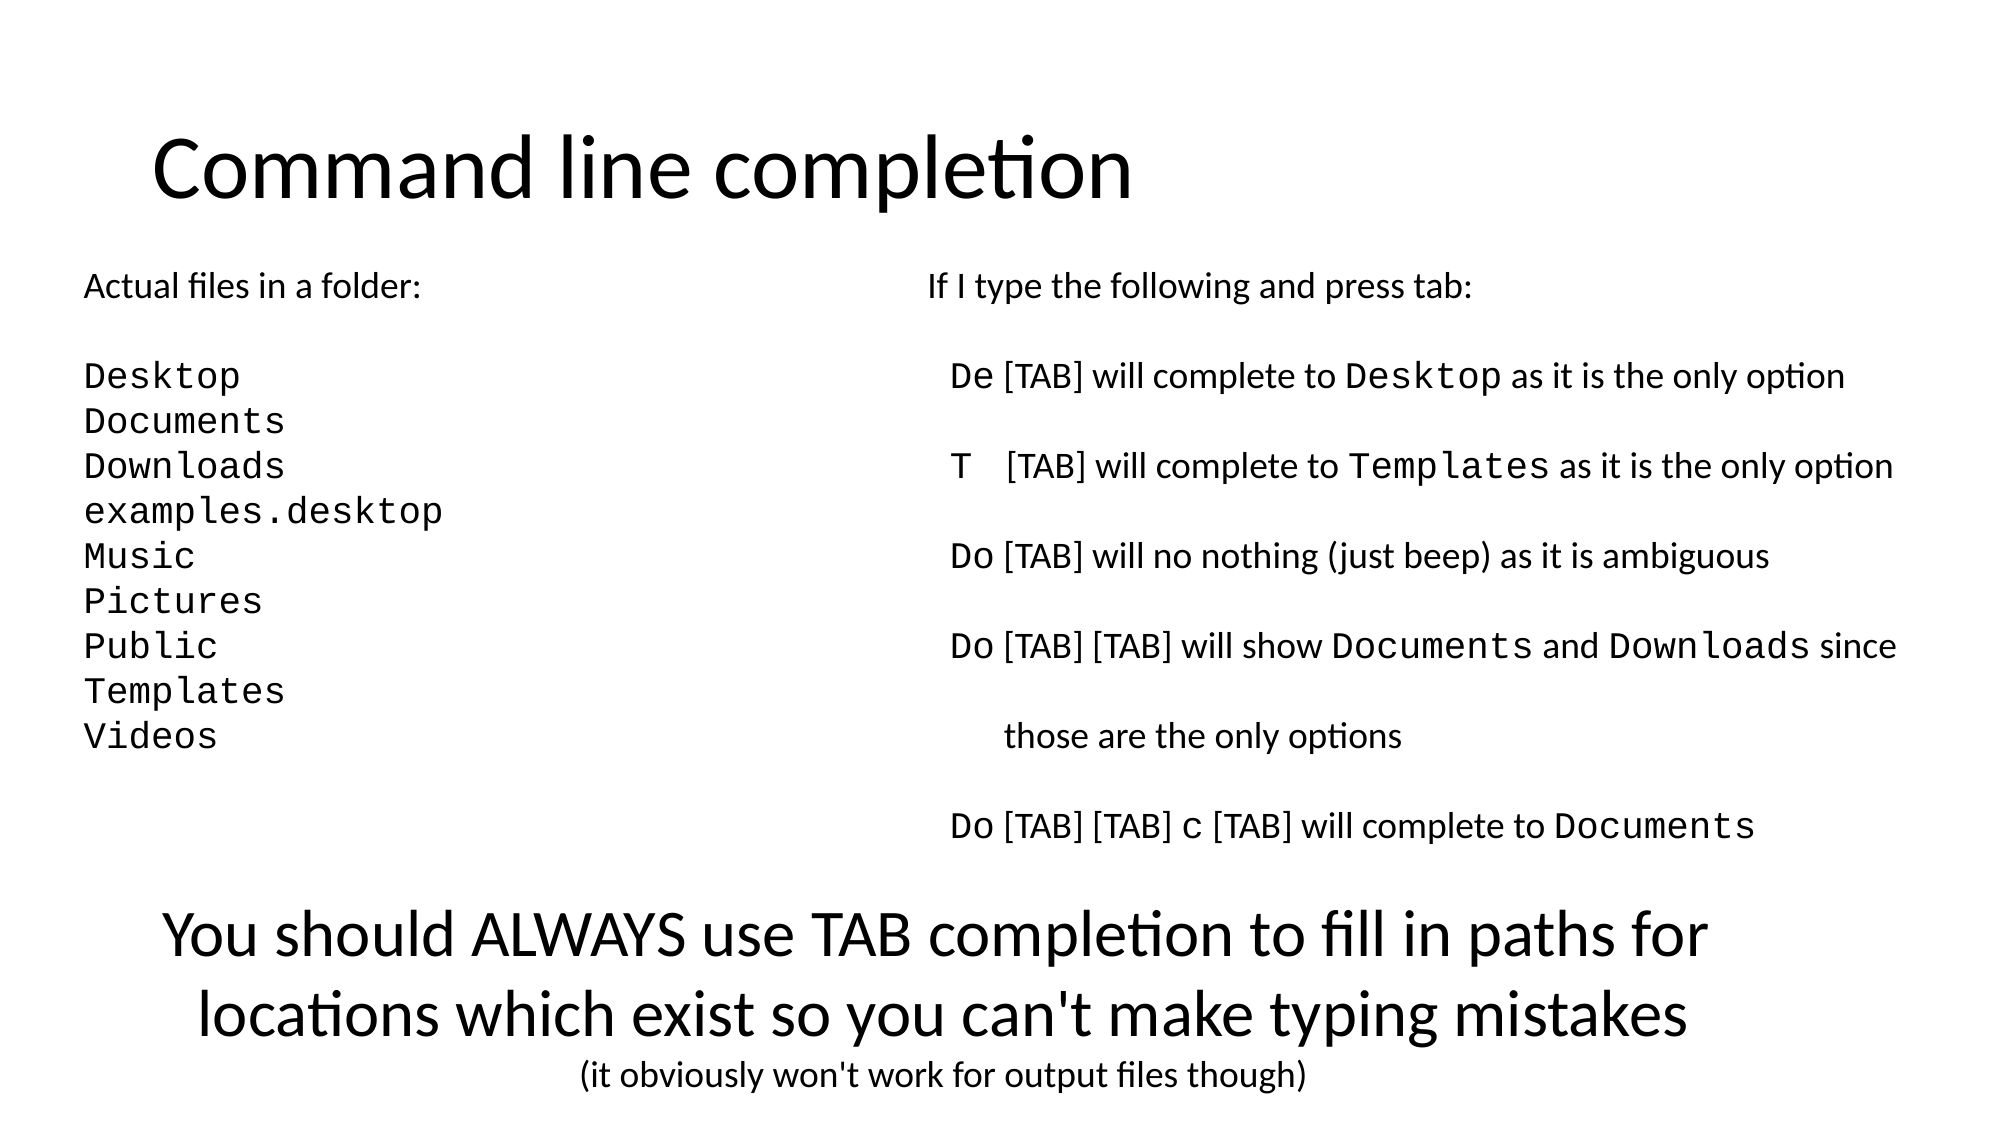

# Command line completion
Actual files in a folder:

Desktop
Documents
Downloads
examples.desktop
Music
Pictures
Public
Templates
Videos
If I type the following and press tab:

 De [TAB] will complete to Desktop as it is the only option

 T    [TAB] will complete to Templates as it is the only option

 Do [TAB] will no nothing (just beep) as it is ambiguous

 Do [TAB] [TAB] will show Documents and Downloads since
         those are the only options

 Do [TAB] [TAB] c [TAB] will complete to Documents
You should ALWAYS use TAB completion to fill in paths for
locations which exist so you can't make typing mistakes
(it obviously won't work for output files though)